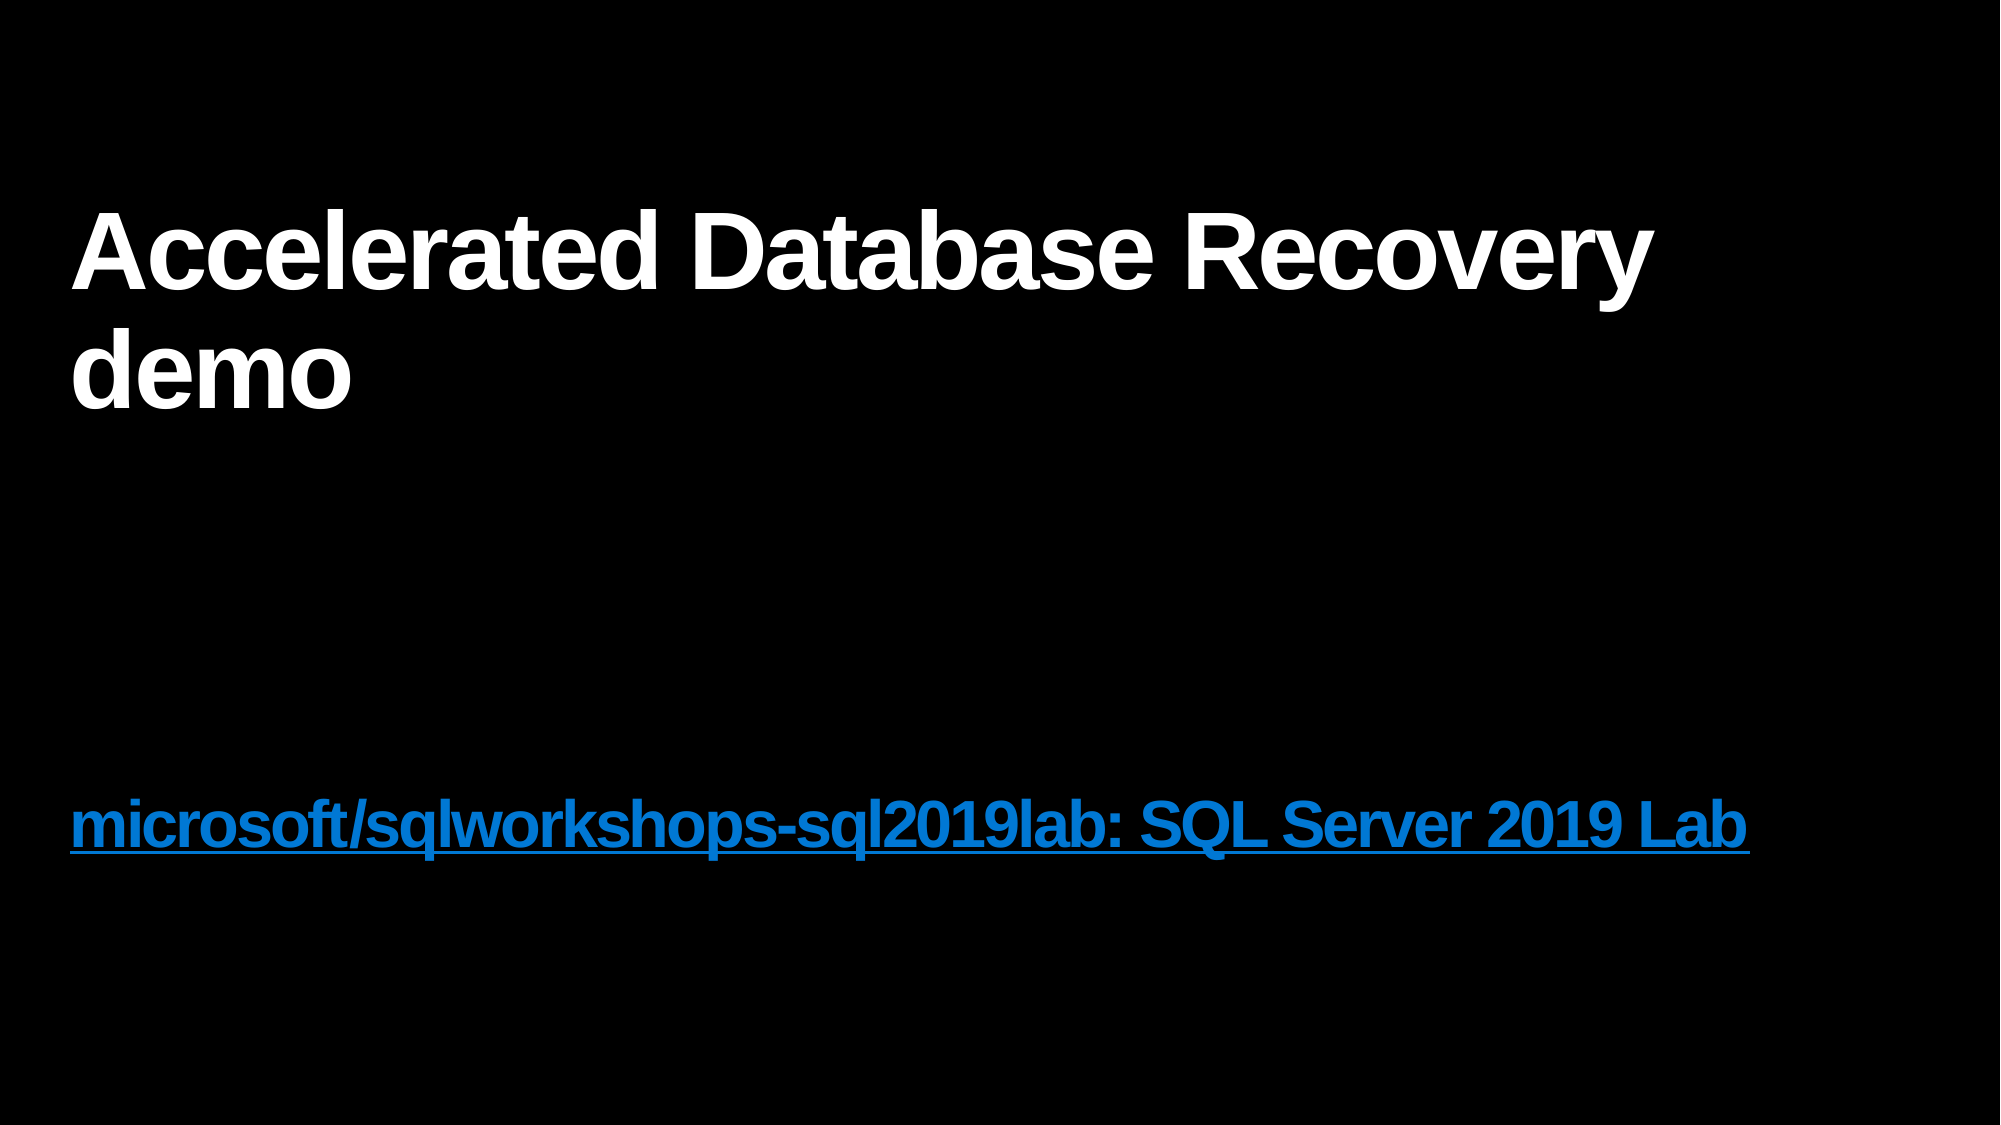

# Accelerated Database Recovery demo microsoft/sqlworkshops-sql2019lab: SQL Server 2019 Lab